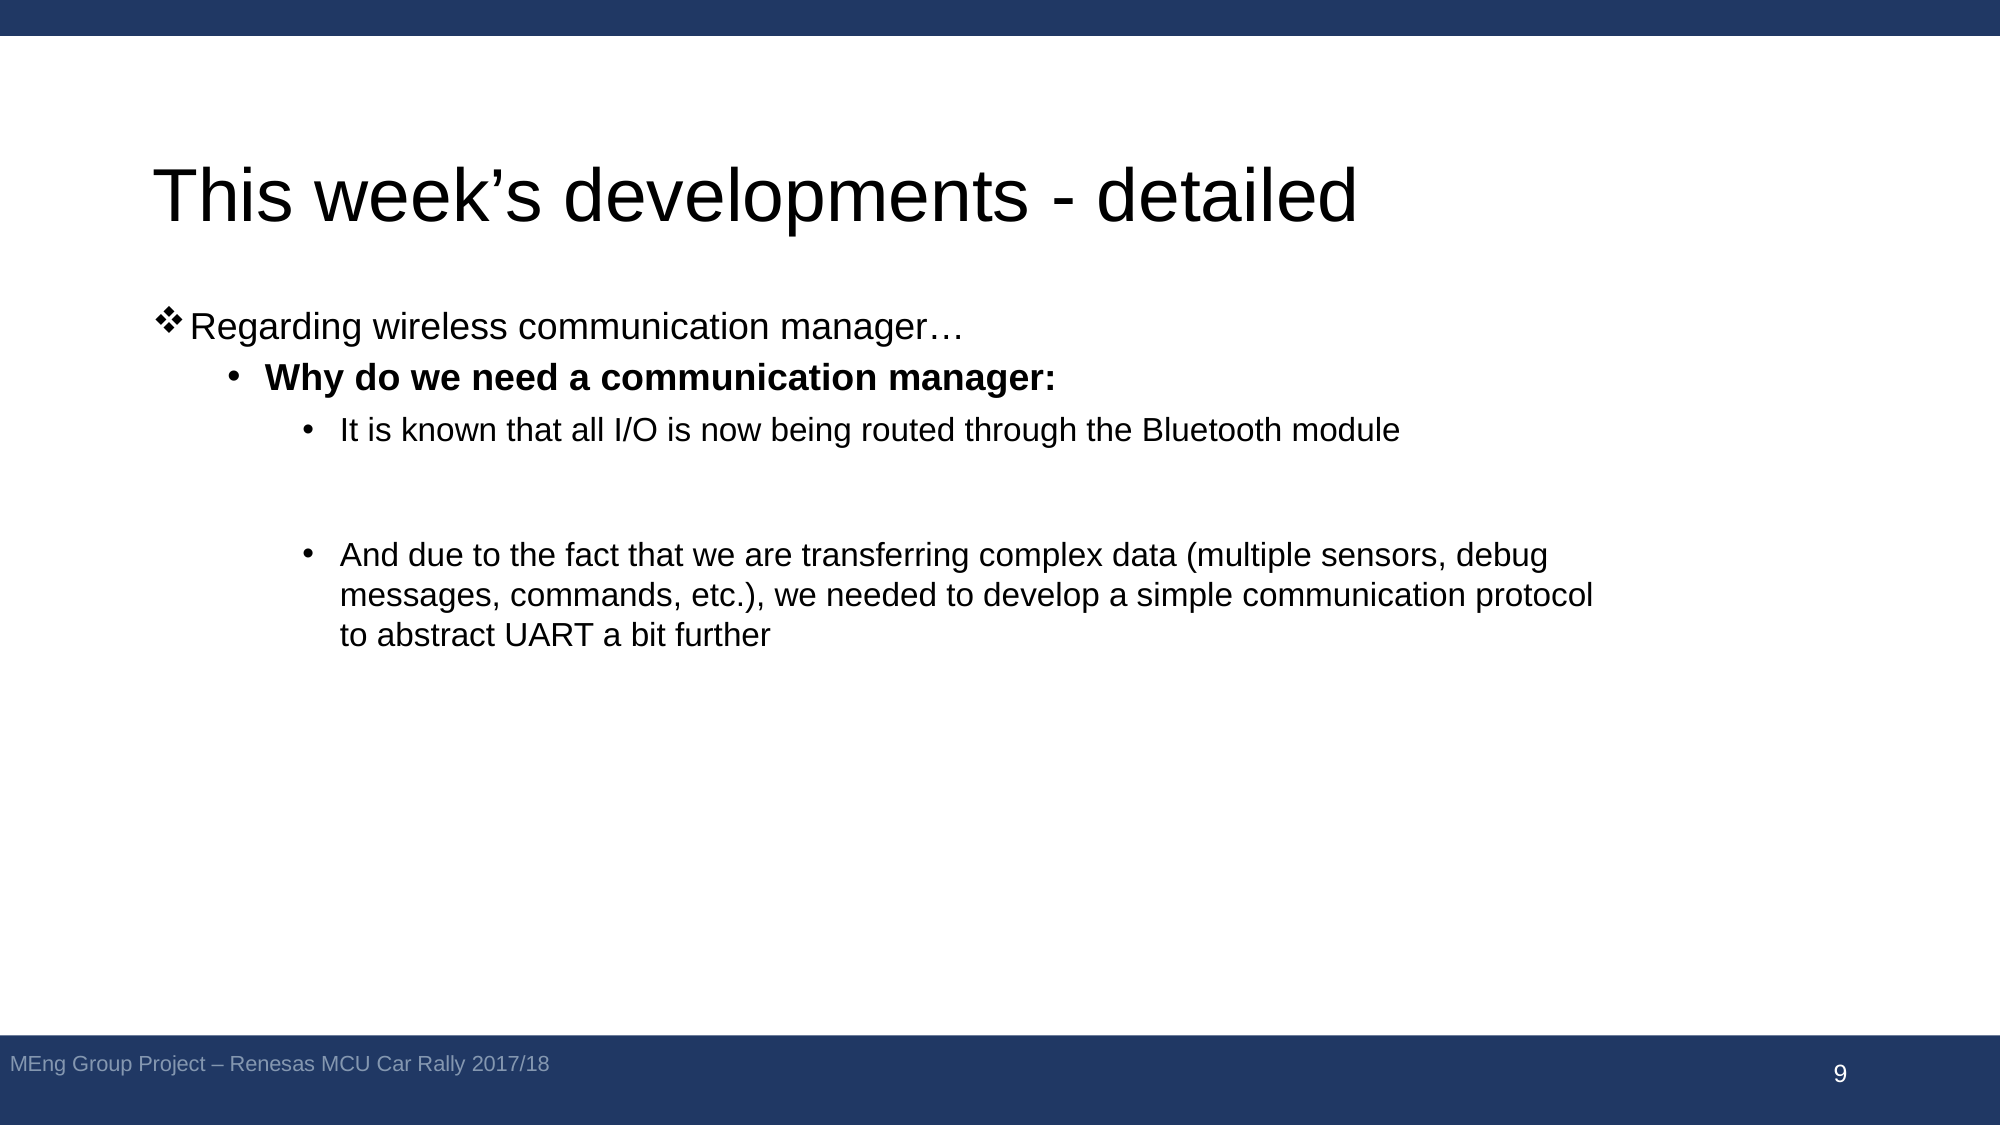

# This week’s developments - detailed
Regarding wireless communication manager…
Why do we need a communication manager:
It is known that all I/O is now being routed through the Bluetooth module

And due to the fact that we are transferring complex data (multiple sensors, debug messages, commands, etc.), we needed to develop a simple communication protocol to abstract UART a bit further

MEng Group Project – Renesas MCU Car Rally 2017/18

9